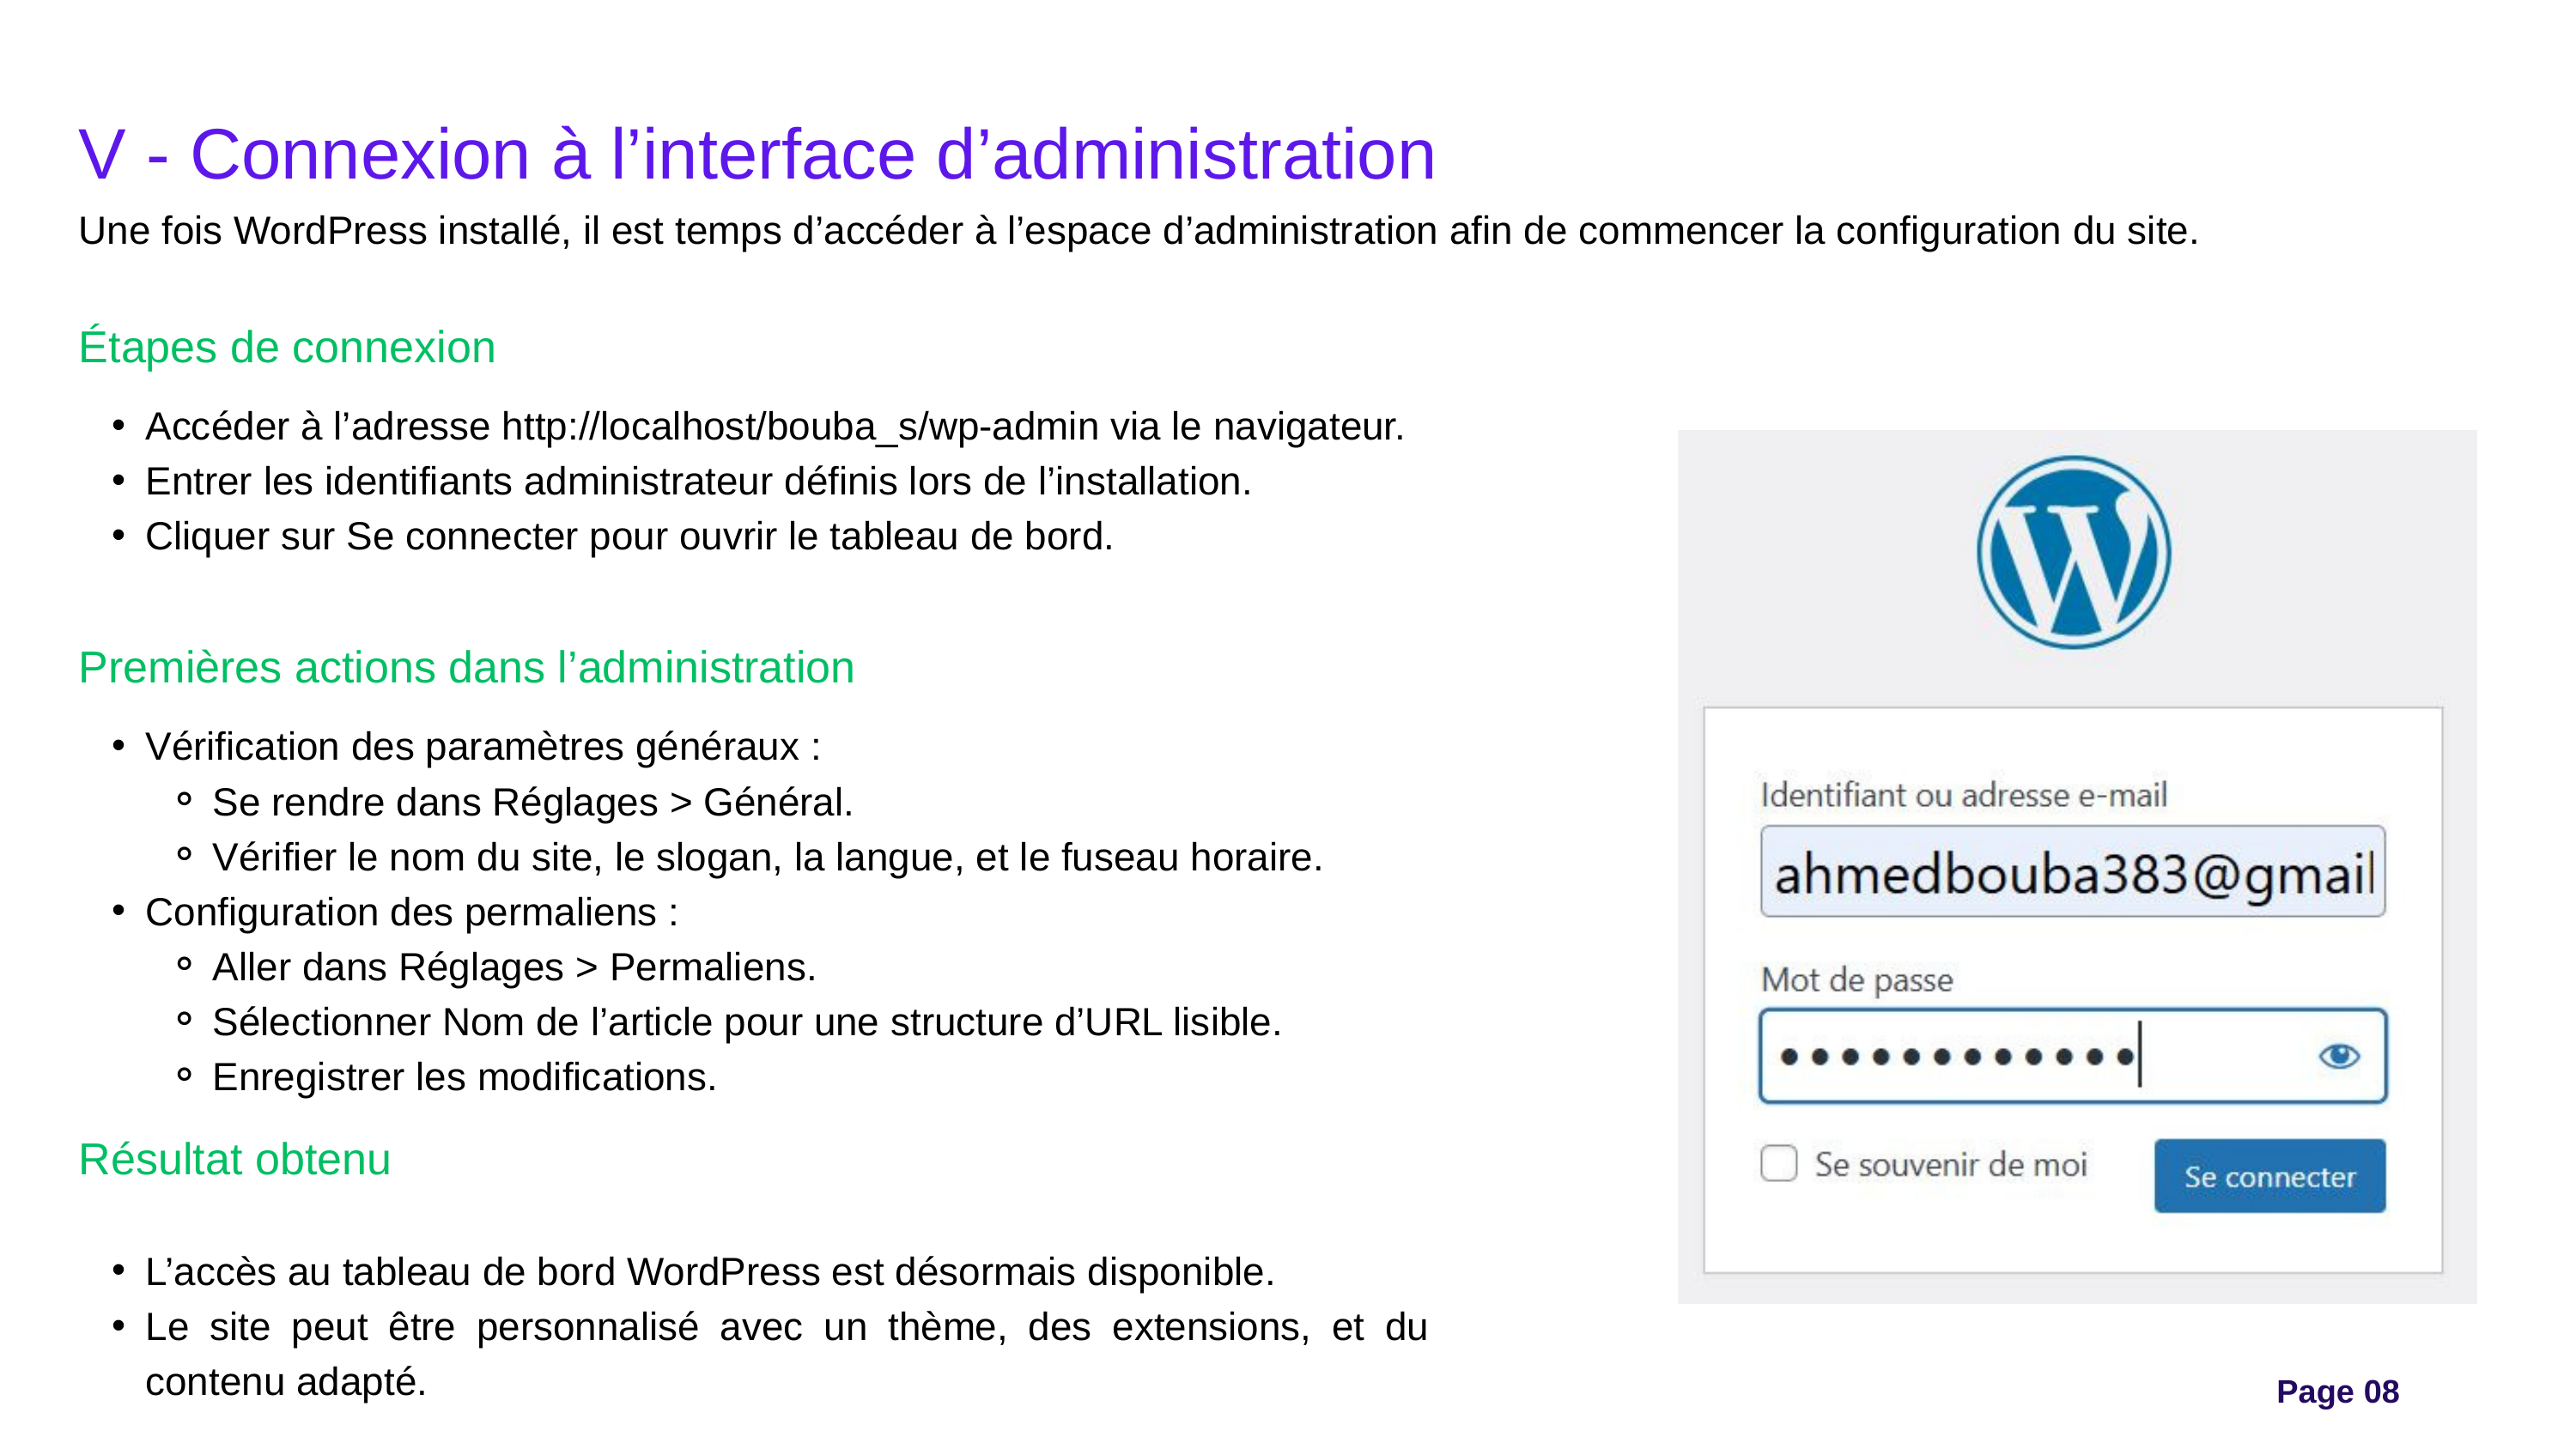

V - Connexion à l’interface d’administration
Une fois WordPress installé, il est temps d’accéder à l’espace d’administration afin de commencer la configuration du site.
Étapes de connexion
Accéder à l’adresse http://localhost/bouba_s/wp-admin via le navigateur.
Entrer les identifiants administrateur définis lors de l’installation.
Cliquer sur Se connecter pour ouvrir le tableau de bord.

Premières actions dans l’administration
Vérification des paramètres généraux :
Se rendre dans Réglages > Général.
Vérifier le nom du site, le slogan, la langue, et le fuseau horaire.
Configuration des permaliens :
Aller dans Réglages > Permaliens.
Sélectionner Nom de l’article pour une structure d’URL lisible.
Enregistrer les modifications.
Résultat obtenu
L’accès au tableau de bord WordPress est désormais disponible.
Le site peut être personnalisé avec un thème, des extensions, et du contenu adapté.
Page 08